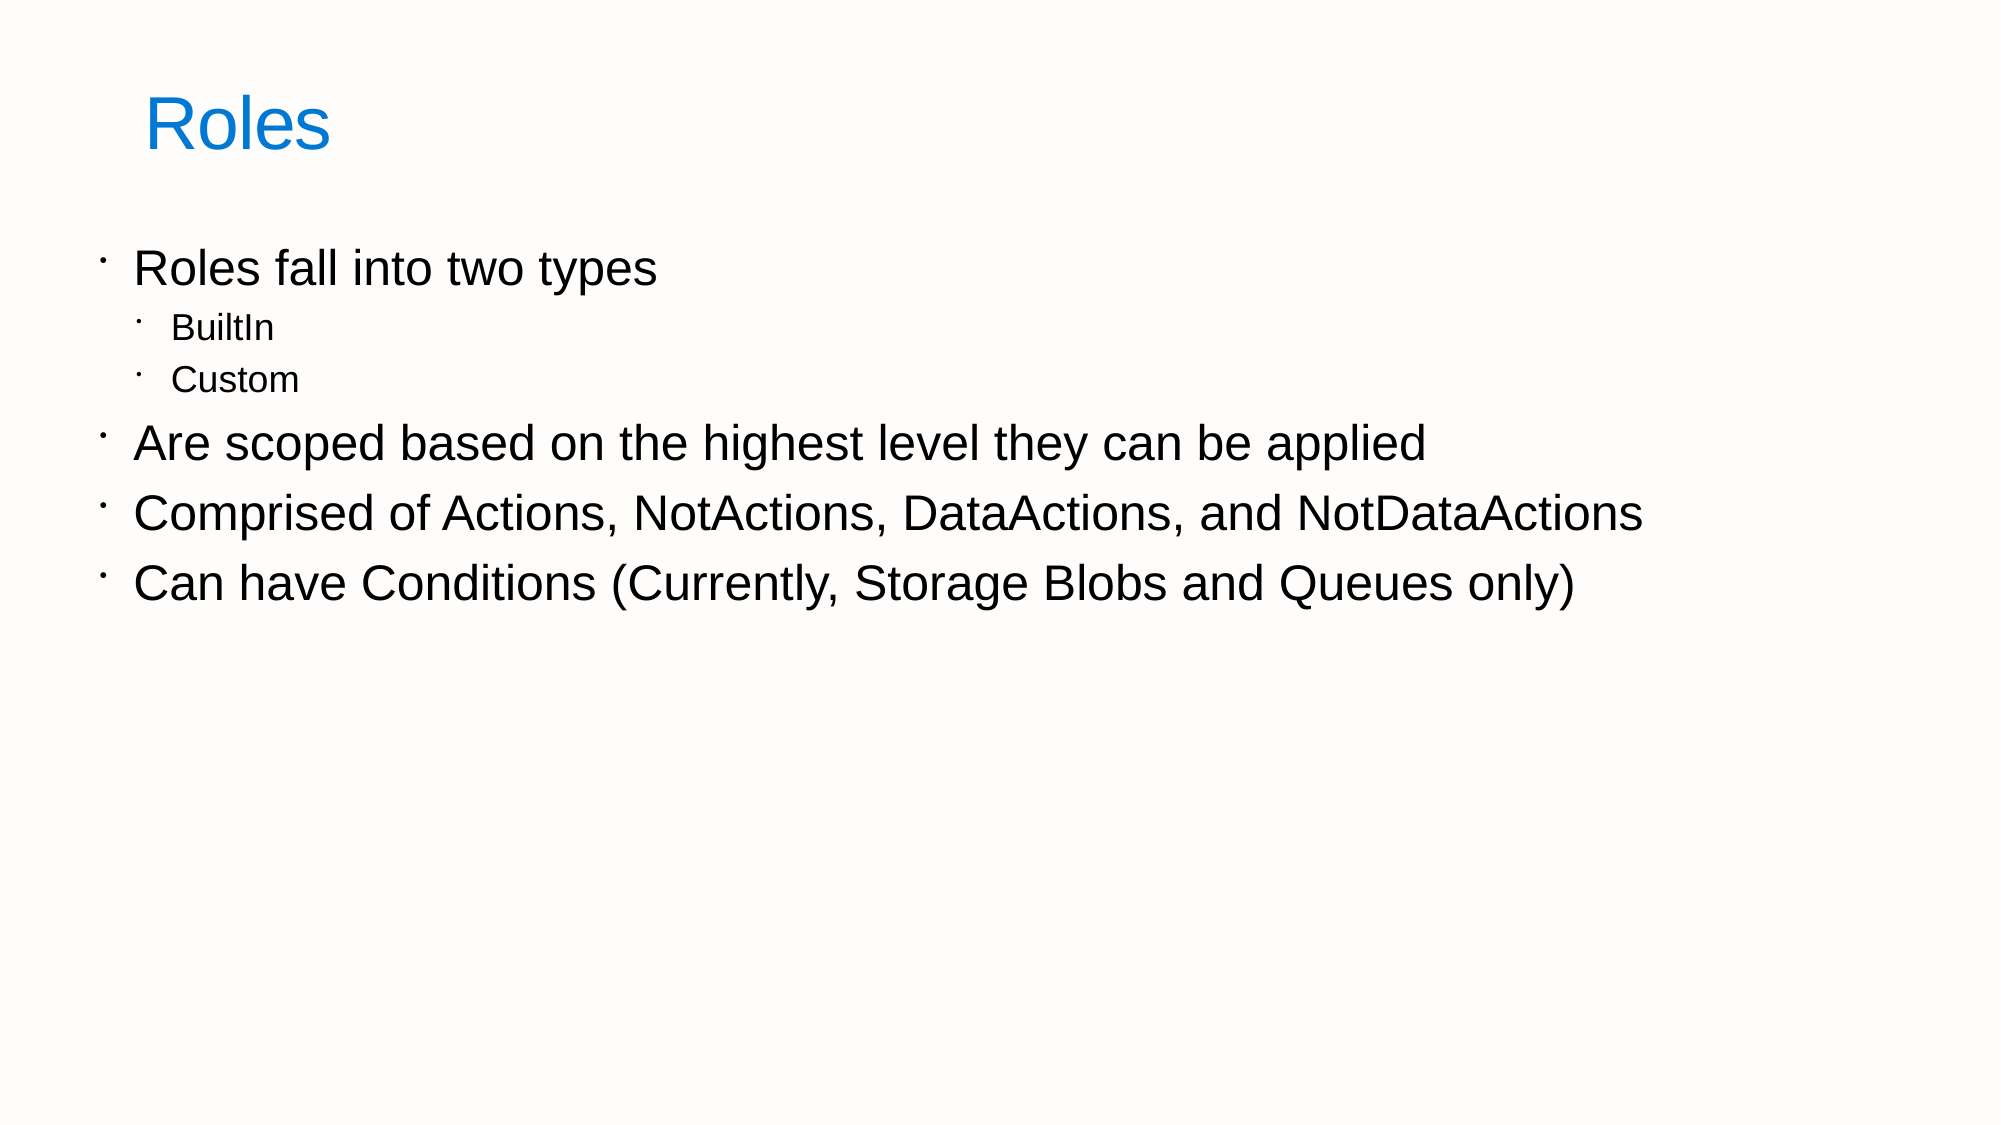

# Roles
Roles fall into two types
BuiltIn
Custom
Are scoped based on the highest level they can be applied
Comprised of Actions, NotActions, DataActions, and NotDataActions
Can have Conditions (Currently, Storage Blobs and Queues only)